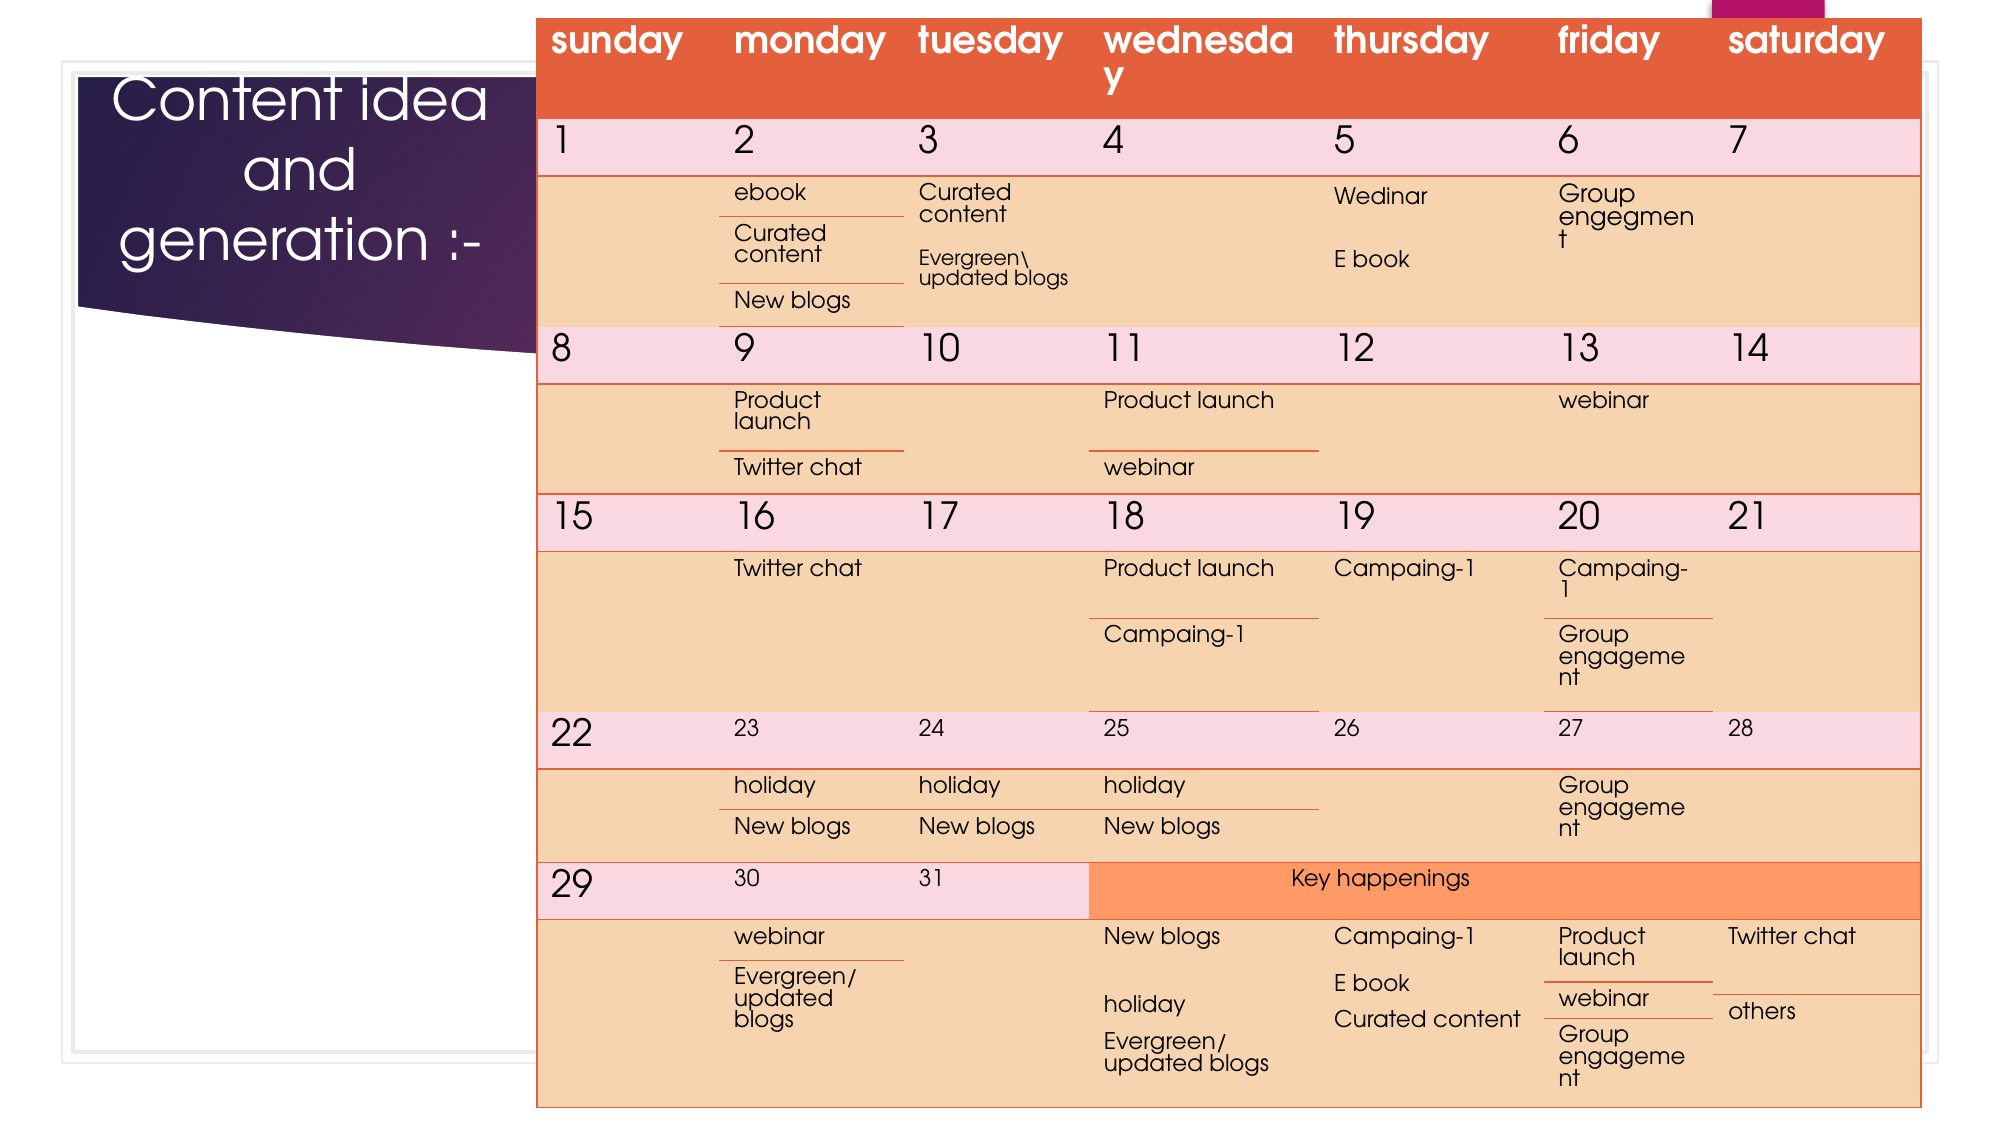

| sunday | monday | tuesday | wednesday | thursday | friday | saturday |
| --- | --- | --- | --- | --- | --- | --- |
| 1 | 2 | 3 | 4 | 5 | 6 | 7 |
|  | ebook | Curated content |  | Wedinar | Group engegment |  |
|  | Curated content |  |  |  |  |  |
|  |  | Evergreen\updated blogs |  | E book |  |  |
|  | New blogs |  |  |  |  |  |
| 8 | 9 | 10 | 11 | 12 | 13 | 14 |
|  | Product launch |  | Product launch |  | webinar |  |
|  | Twitter chat |  | webinar |  |  |  |
| 15 | 16 | 17 | 18 | 19 | 20 | 21 |
|  | Twitter chat |  | Product launch | Campaing-1 | Campaing-1 |  |
|  |  |  | Campaing-1 |  | Group engagement |  |
| 22 | 23 | 24 | 25 | 26 | 27 | 28 |
|  | holiday | holiday | holiday |  | Group engagement |  |
|  | New blogs | New blogs | New blogs |  |  |  |
| 29 | 30 | 31 | Key happenings |  |  |  |
|  | webinar |  | New blogs | Campaing-1 | Product launch | Twitter chat |
|  | Evergreen/updated blogs |  |  |  |  |  |
|  |  |  |  | E book |  |  |
|  |  |  |  |  | webinar |  |
|  |  |  | holiday |  |  |  |
|  |  |  |  |  |  | others |
|  |  |  |  | Curated content |  |  |
|  |  |  |  |  | Group engagement |  |
|  |  |  | Evergreen/updated blogs |  |  |  |
Content idea and generation :-